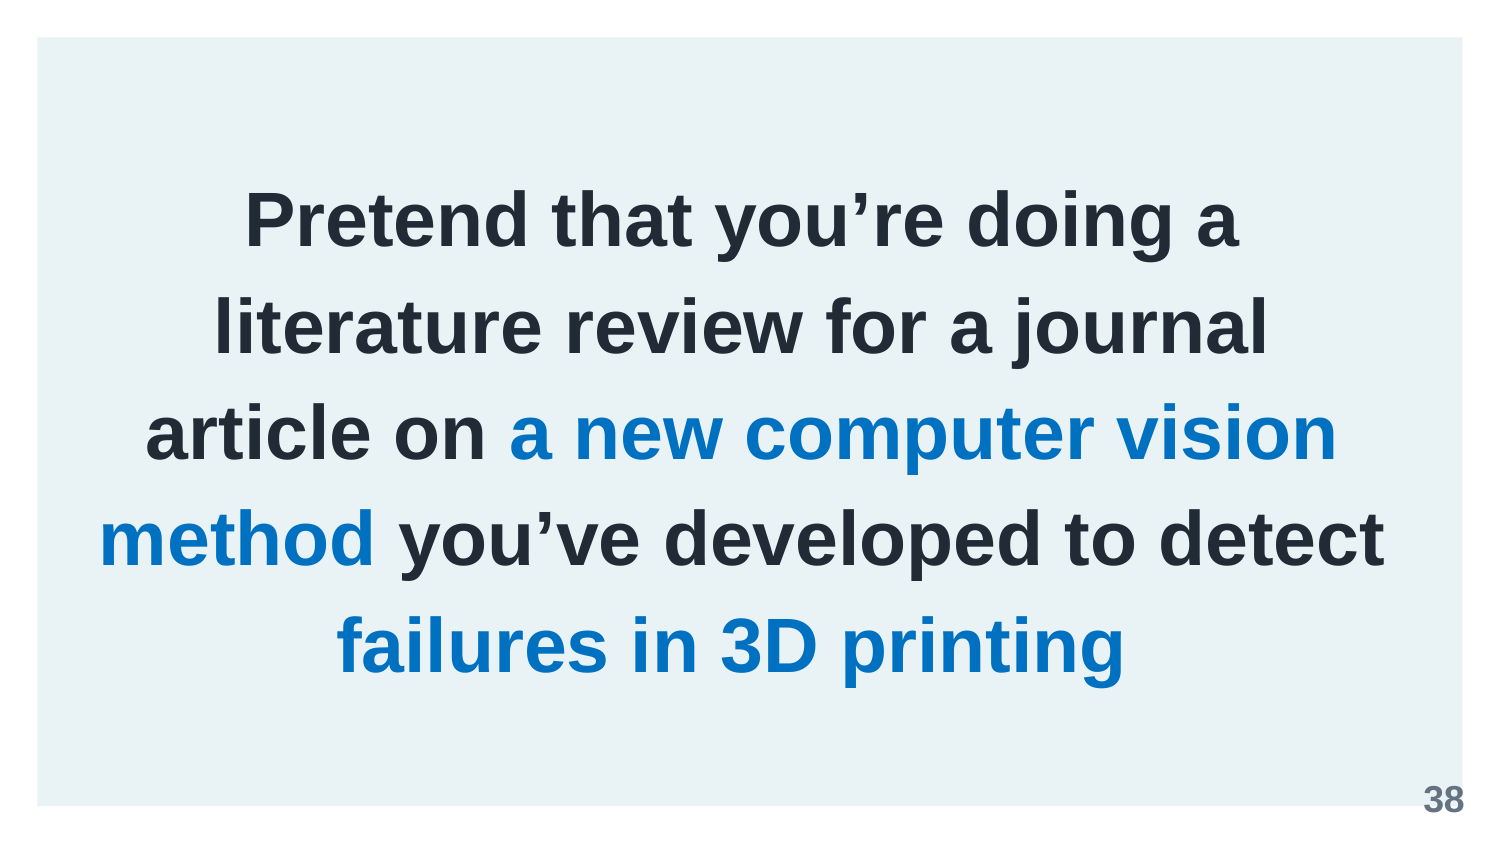

# Pretend that you’re doing a literature review for a journal article on a new computer vision method you’ve developed to detect failures in 3D printing
38